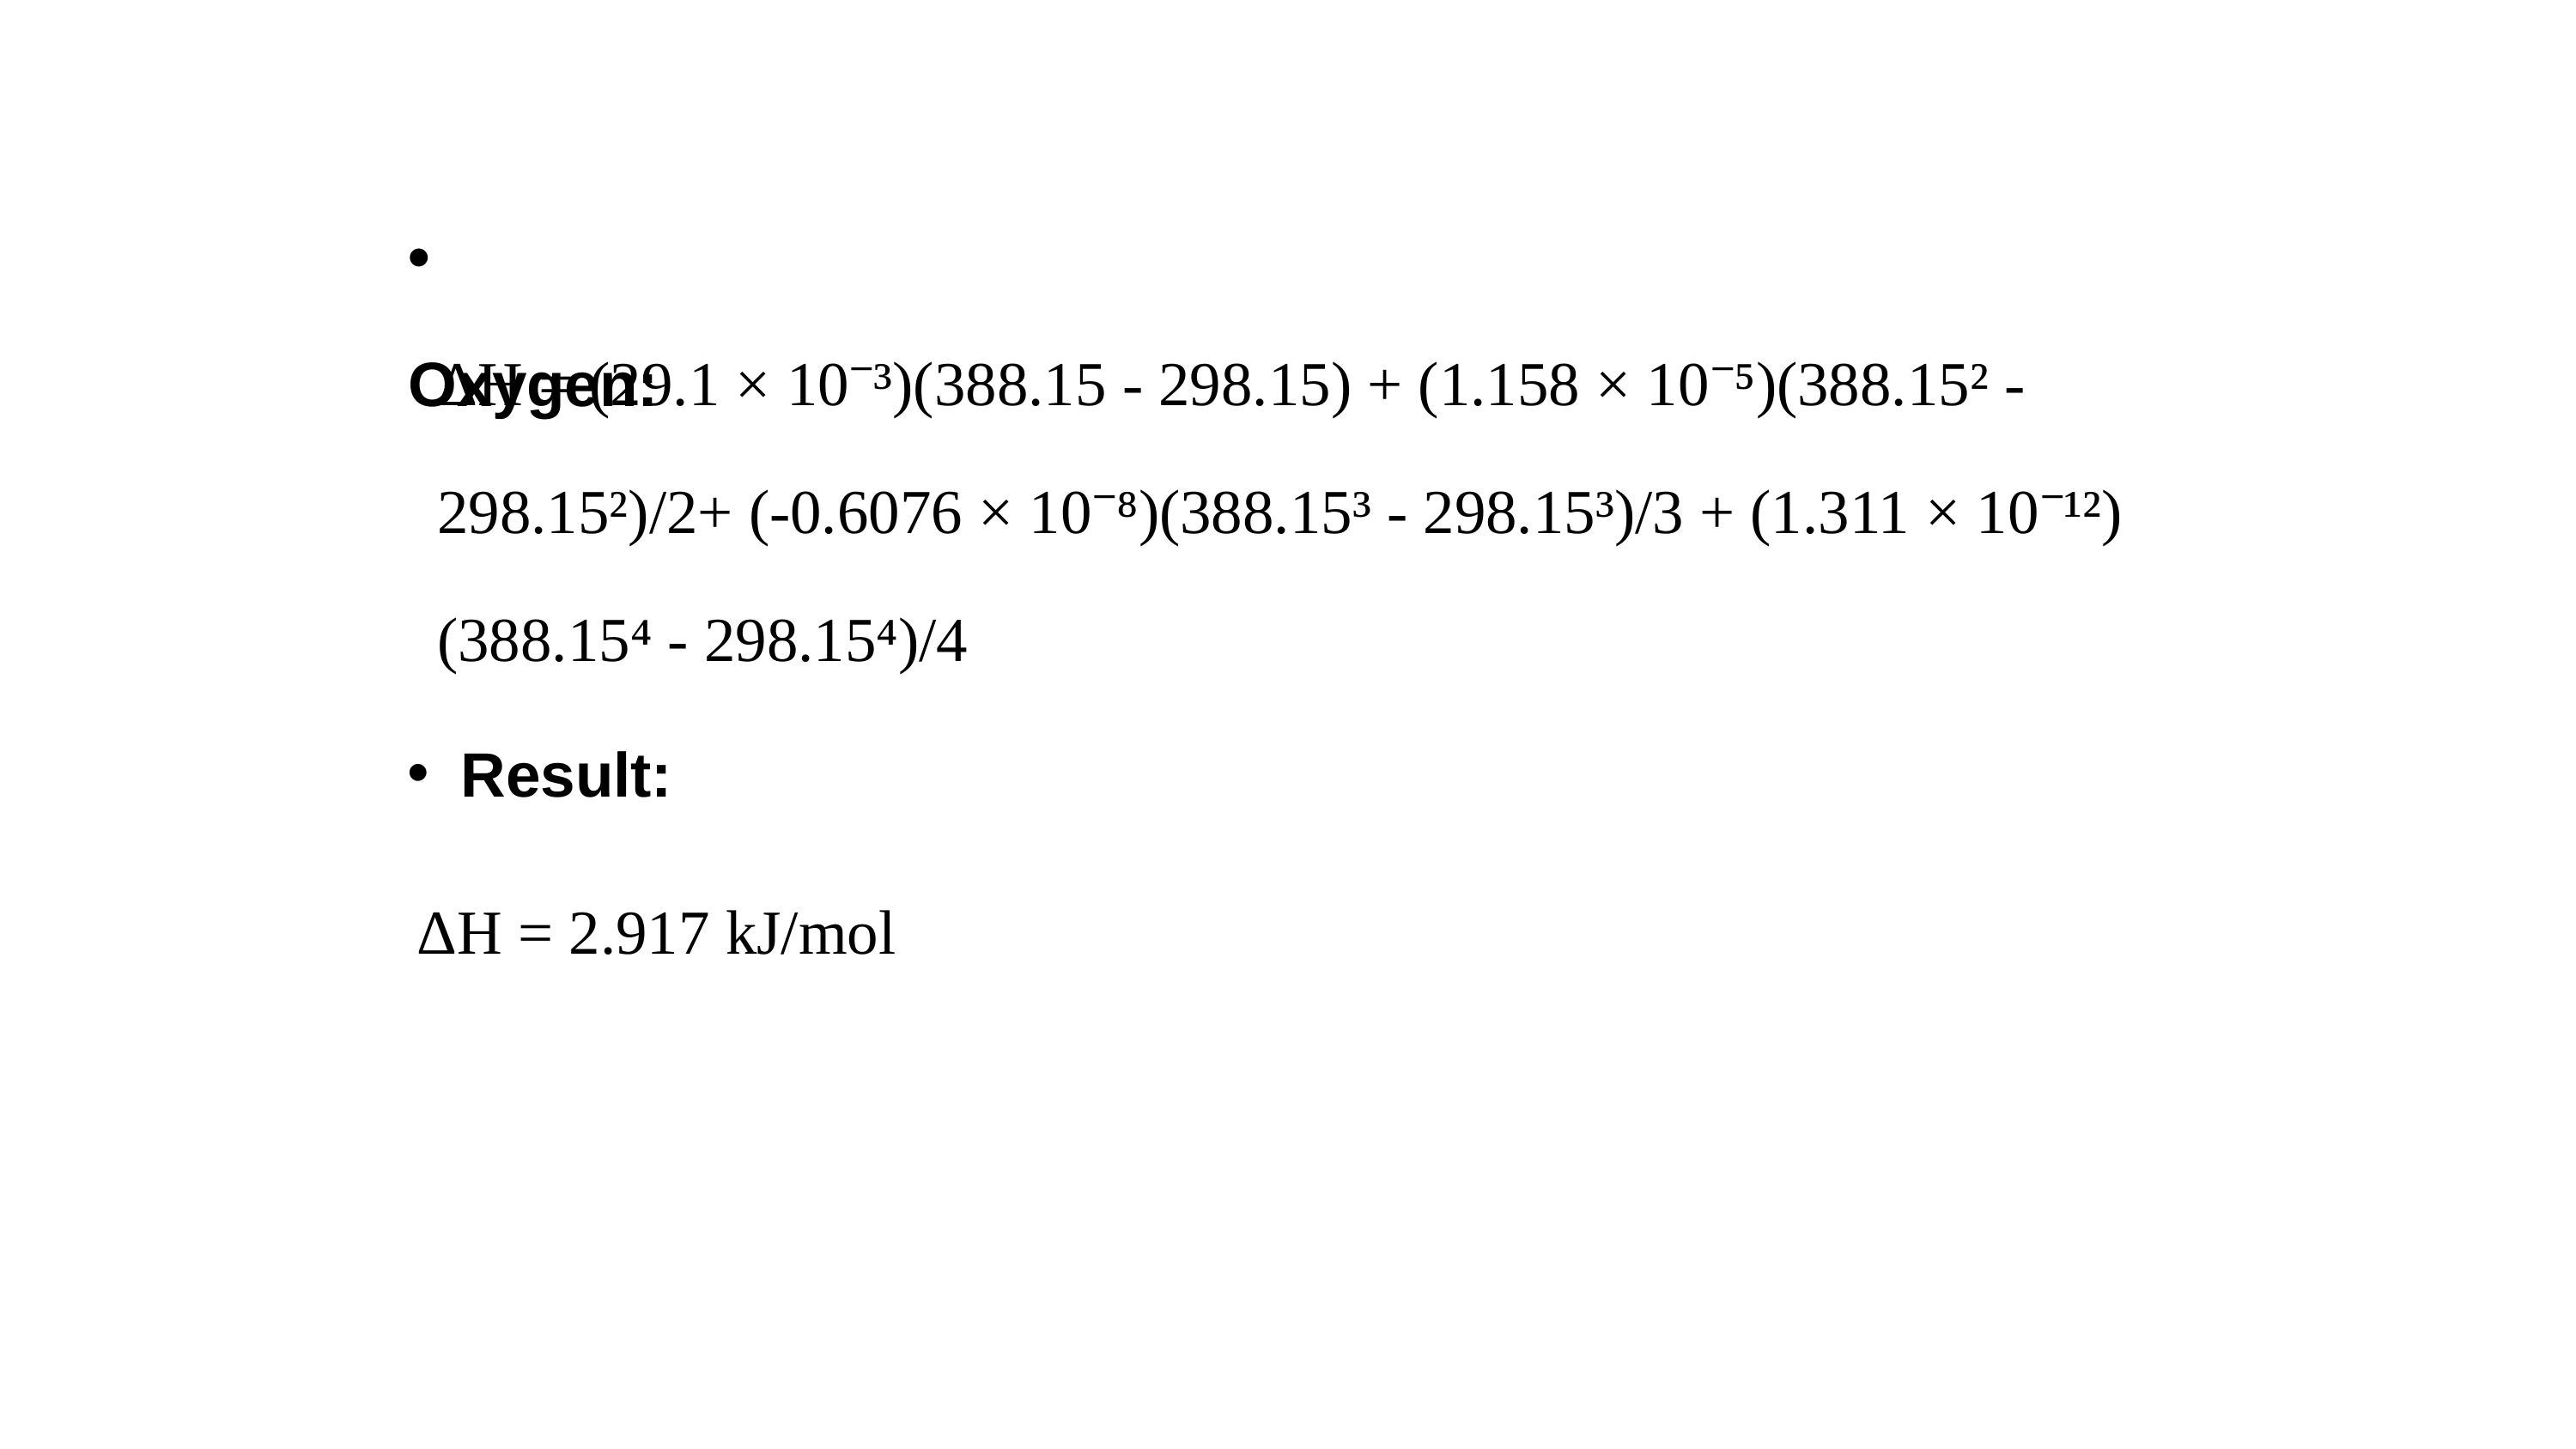

• Oxygen:
ΔH = (29.1 × 10⁻³)(388.15 - 298.15) + (1.158 × 10⁻⁵)(388.15² - 298.15²)/2+ (-0.6076 × 10⁻⁸)(388.15³ - 298.15³)/3 + (1.311 × 10⁻¹²)(388.15⁴ - 298.15⁴)/4
Result:
    ΔH = 2.917 kJ/mol